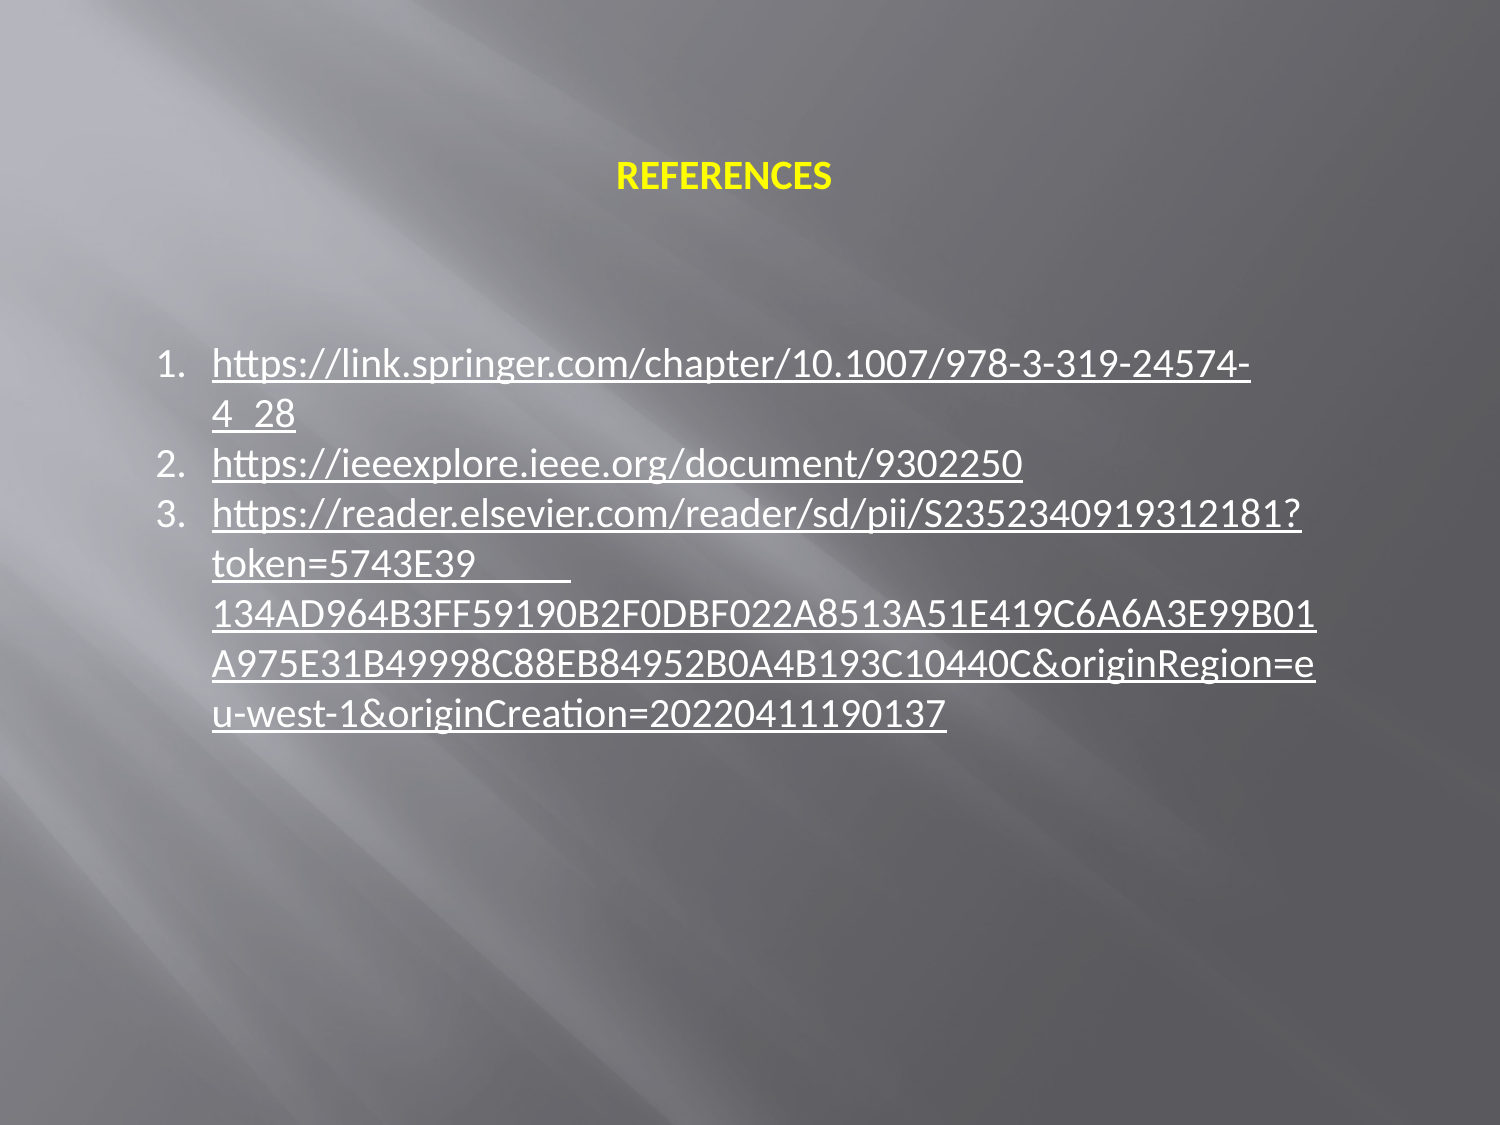

REFERENCES
https://link.springer.com/chapter/10.1007/978-3-319-24574-4_28
https://ieeexplore.ieee.org/document/9302250
https://reader.elsevier.com/reader/sd/pii/S2352340919312181?token=5743E39           134AD964B3FF59190B2F0DBF022A8513A51E419C6A6A3E99B01A975E31B49998C88EB84952B0A4B193C10440C&originRegion=eu-west-1&originCreation=20220411190137